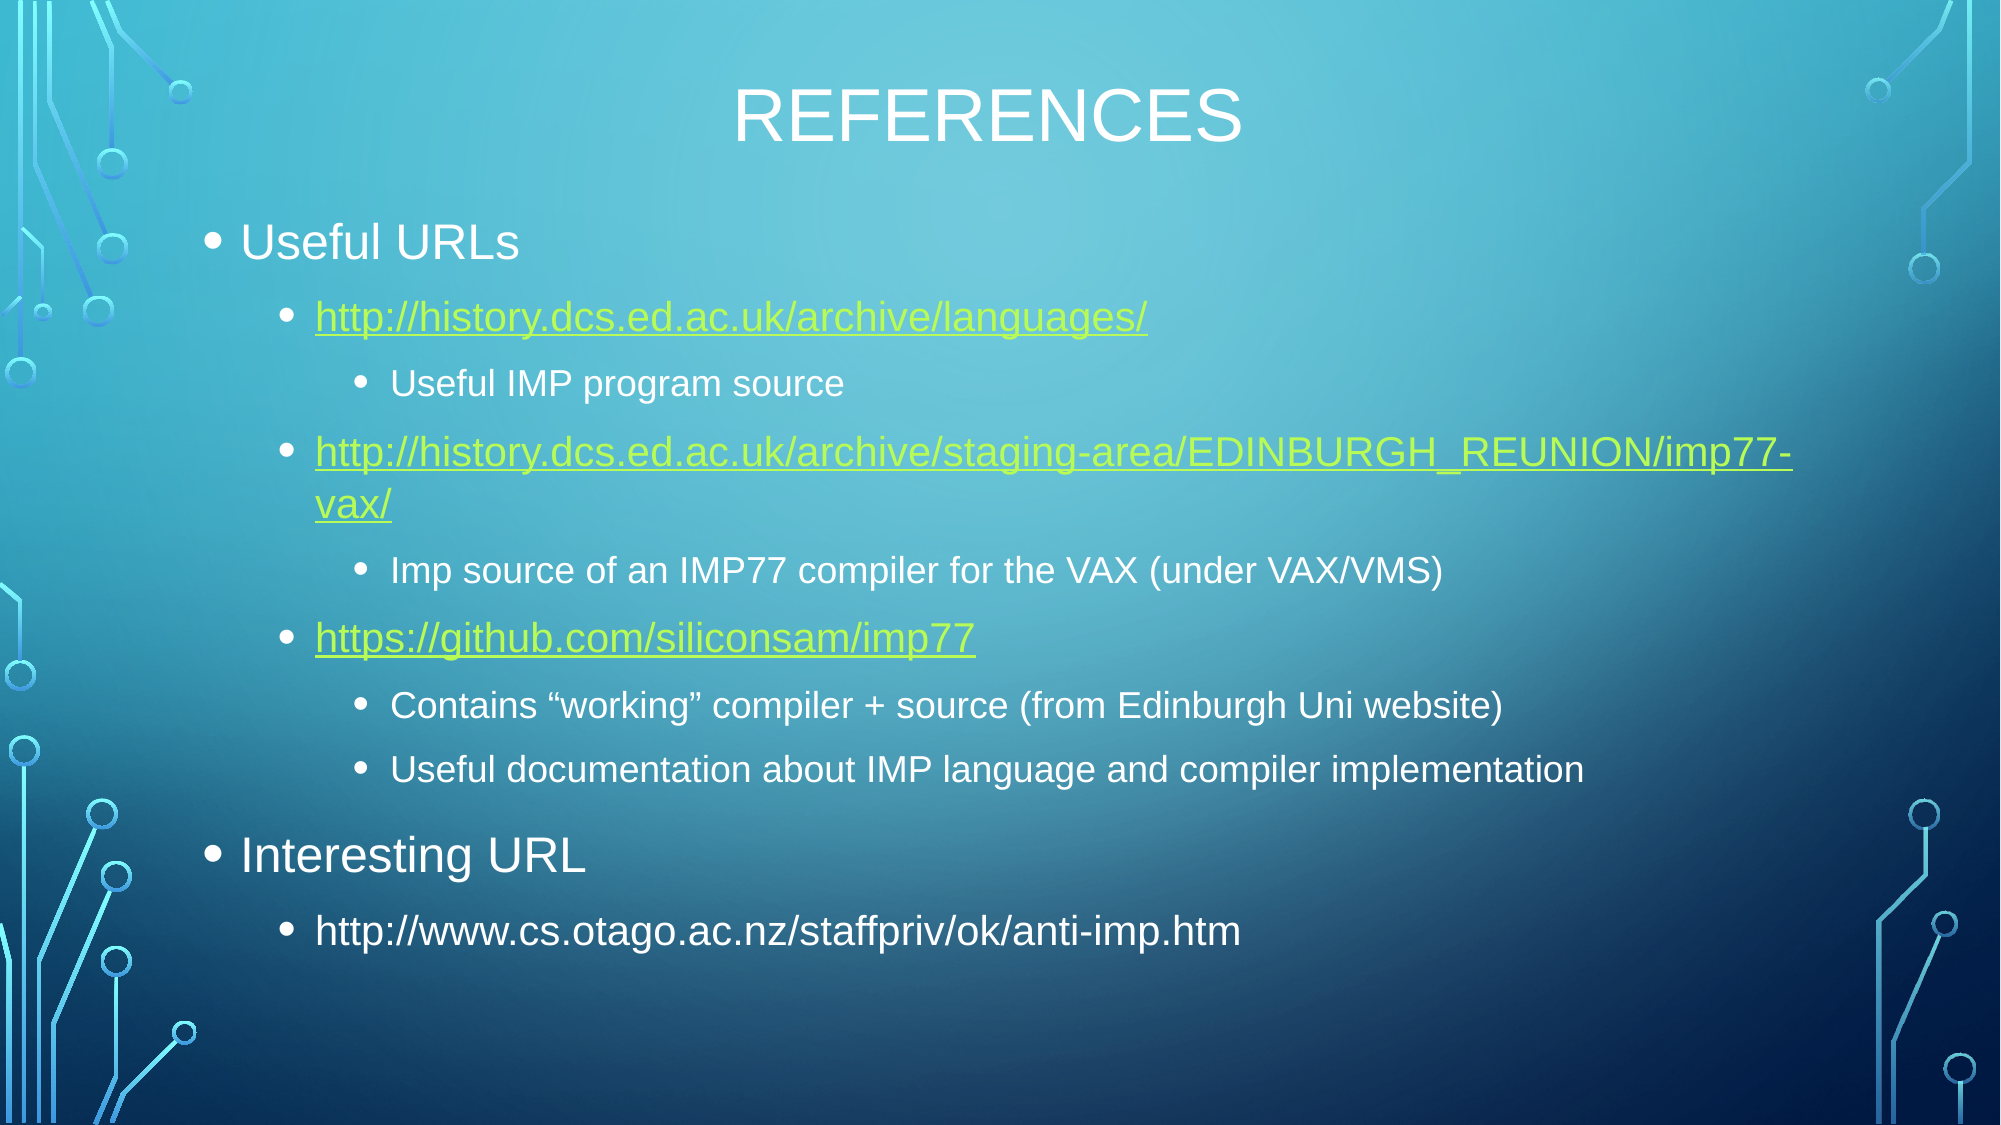

# REFERENCES
Useful URLs
http://history.dcs.ed.ac.uk/archive/languages/
Useful IMP program source
http://history.dcs.ed.ac.uk/archive/staging-area/EDINBURGH_REUNION/imp77-vax/
Imp source of an IMP77 compiler for the VAX (under VAX/VMS)
https://github.com/siliconsam/imp77
Contains “working” compiler + source (from Edinburgh Uni website)
Useful documentation about IMP language and compiler implementation
Interesting URL
http://www.cs.otago.ac.nz/staffpriv/ok/anti-imp.htm